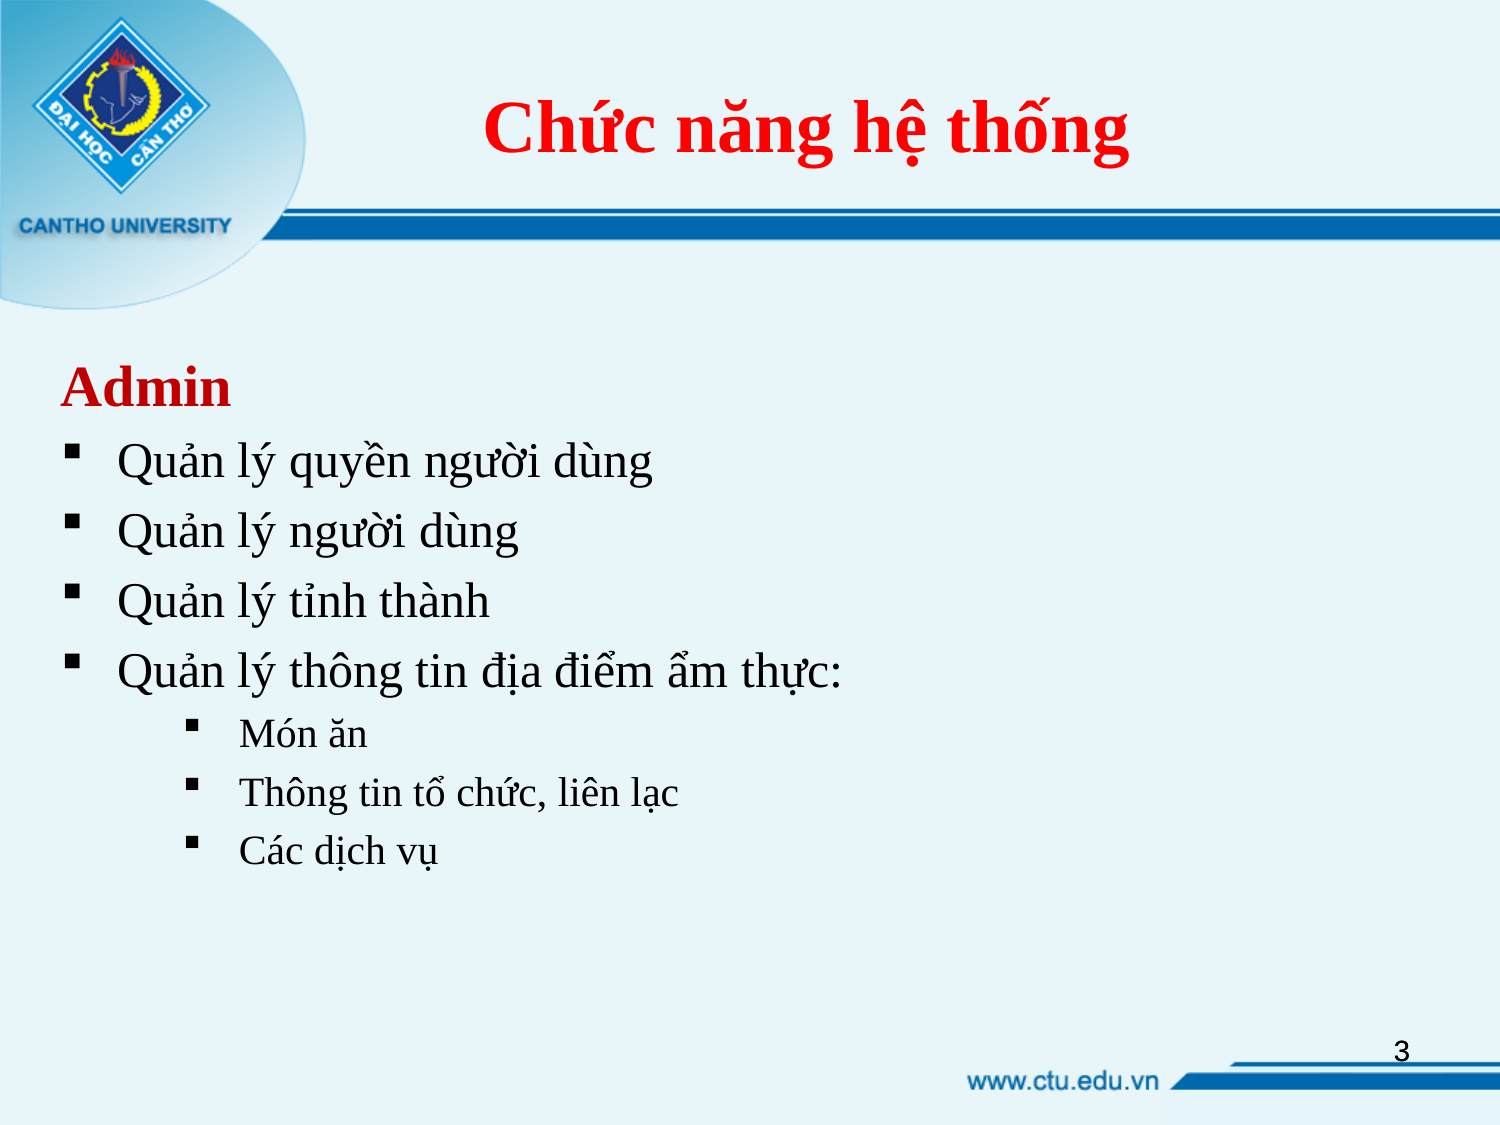

# Chức năng hệ thống

Admin
Quản lý quyền người dùng
Quản lý người dùng
Quản lý tỉnh thành
Quản lý thông tin địa điểm ẩm thực:
Món ăn
Thông tin tổ chức, liên lạc
Các dịch vụ

3
3